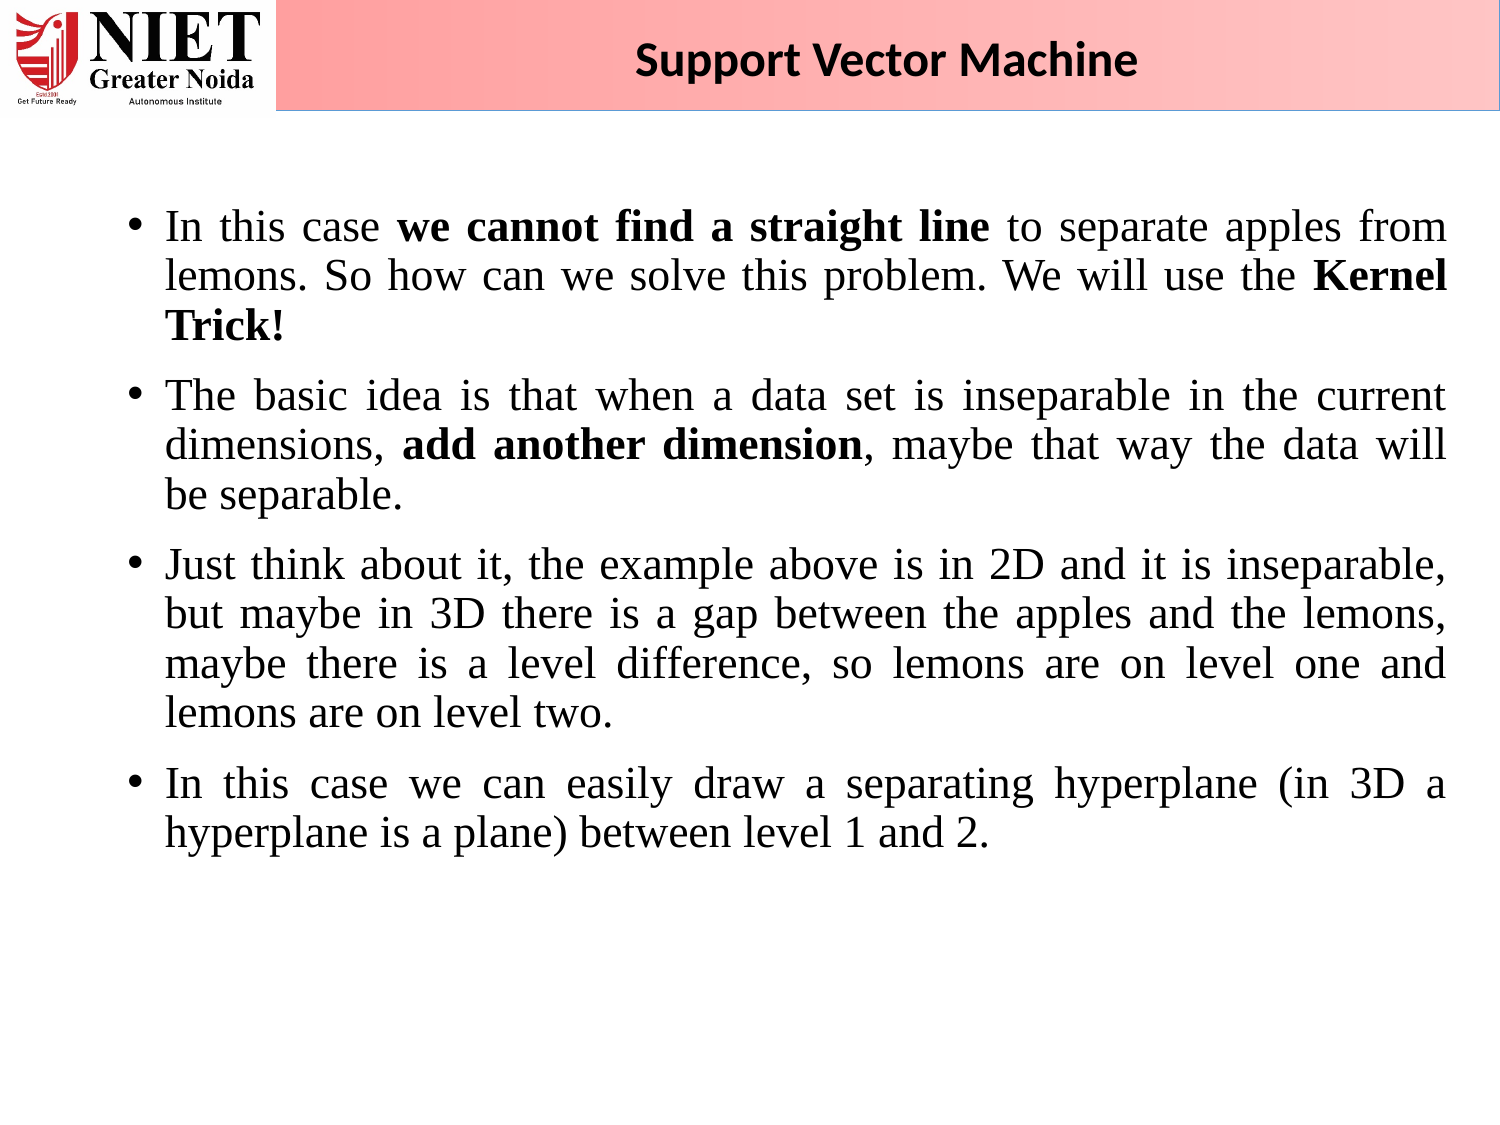

Support Vector Machine
In this case we cannot find a straight line to separate apples from lemons. So how can we solve this problem. We will use the Kernel Trick!
The basic idea is that when a data set is inseparable in the current dimensions, add another dimension, maybe that way the data will be separable.
Just think about it, the example above is in 2D and it is inseparable, but maybe in 3D there is a gap between the apples and the lemons, maybe there is a level difference, so lemons are on level one and lemons are on level two.
In this case we can easily draw a separating hyperplane (in 3D a hyperplane is a plane) between level 1 and 2.